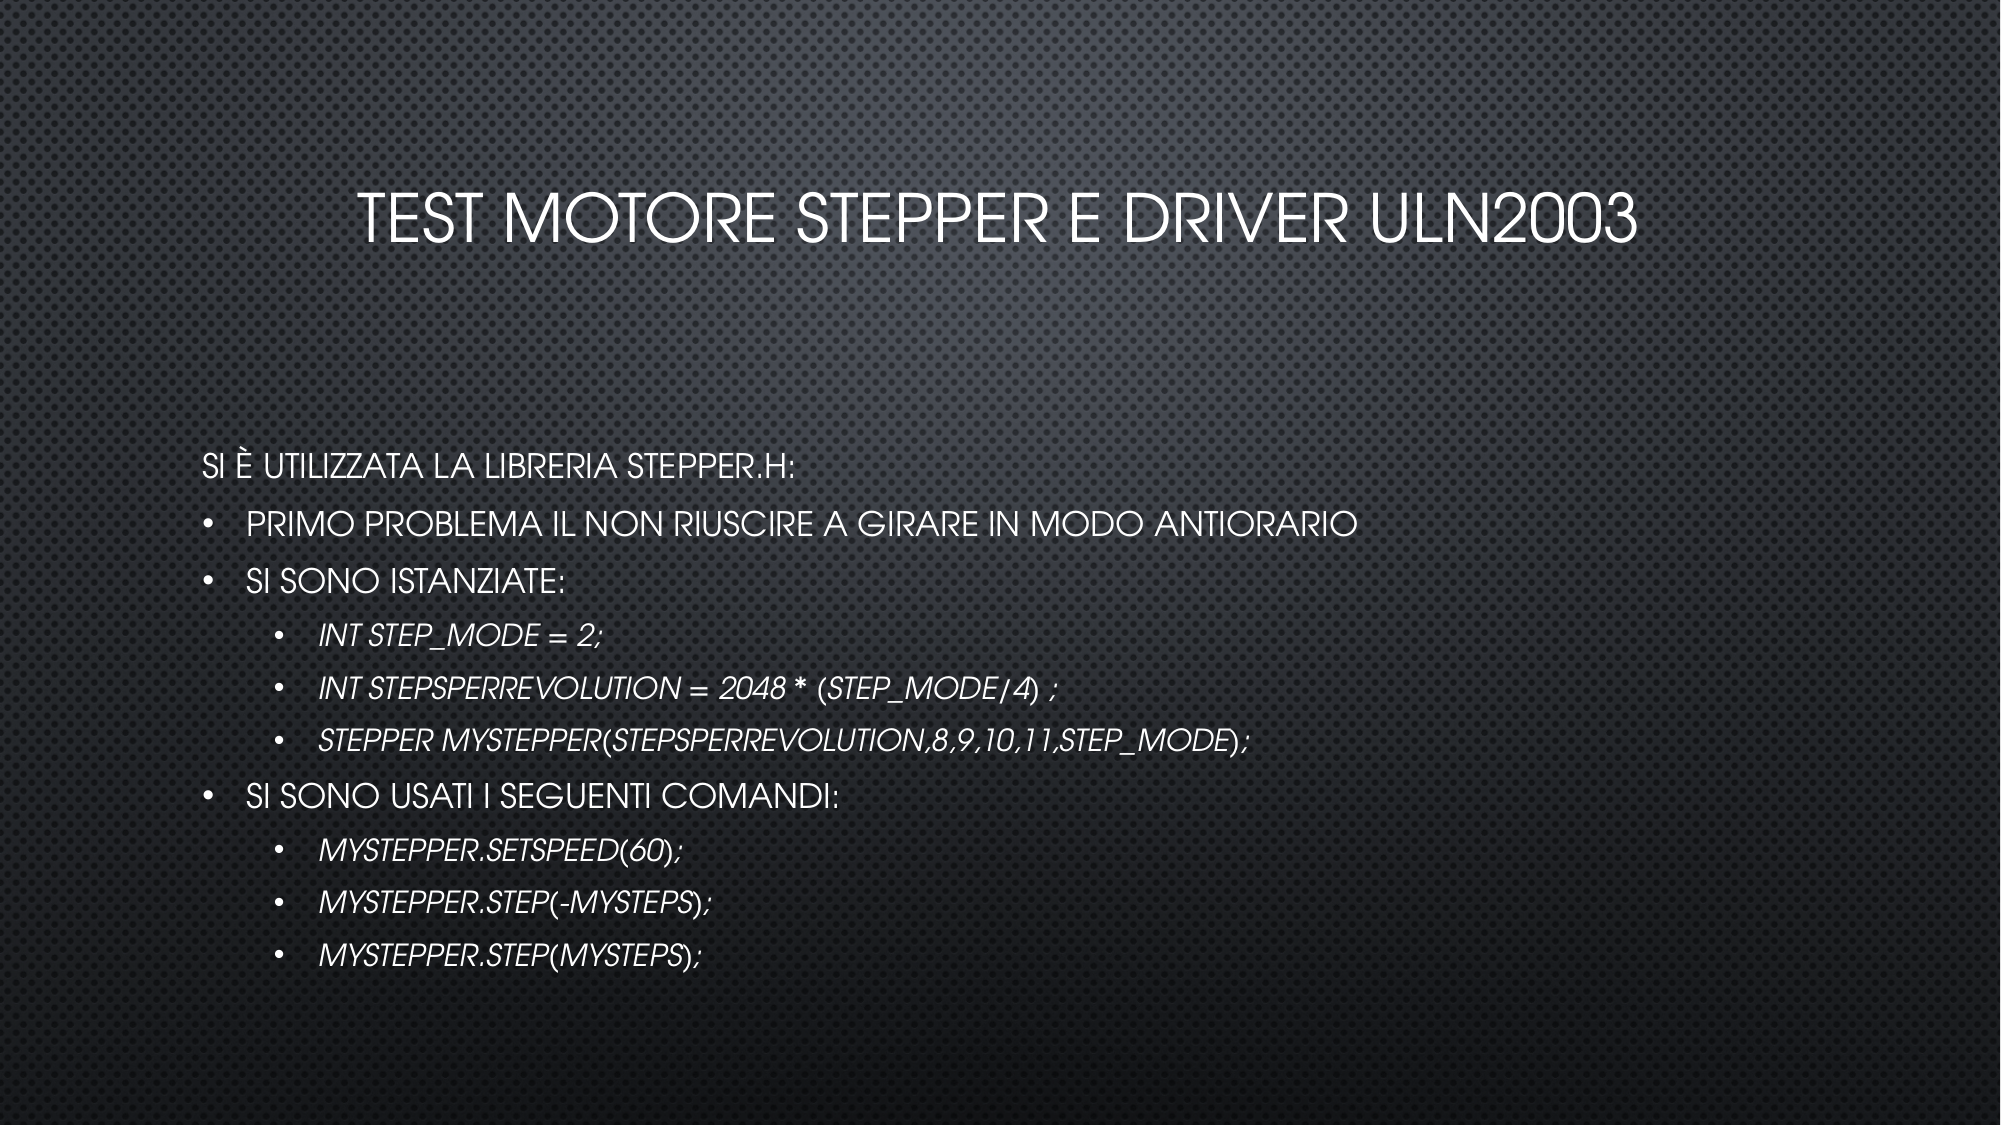

# Test Motore Stepper e Driver ULN2003
Si è utilizzata la libreria Stepper.h:
Primo Problema il non riuscire a girare in modo Antiorario
Si sono istanziate:
int step_mode = 2;
int stepsPerRevolution = 2048 * (step_mode/4) ;
Stepper myStepper(stepsPerRevolution,8,9,10,11,step_mode);
Si sono usati i seguenti comandi:
myStepper.setSpeed(60);
myStepper.step(-mysteps);
myStepper.step(mysteps);